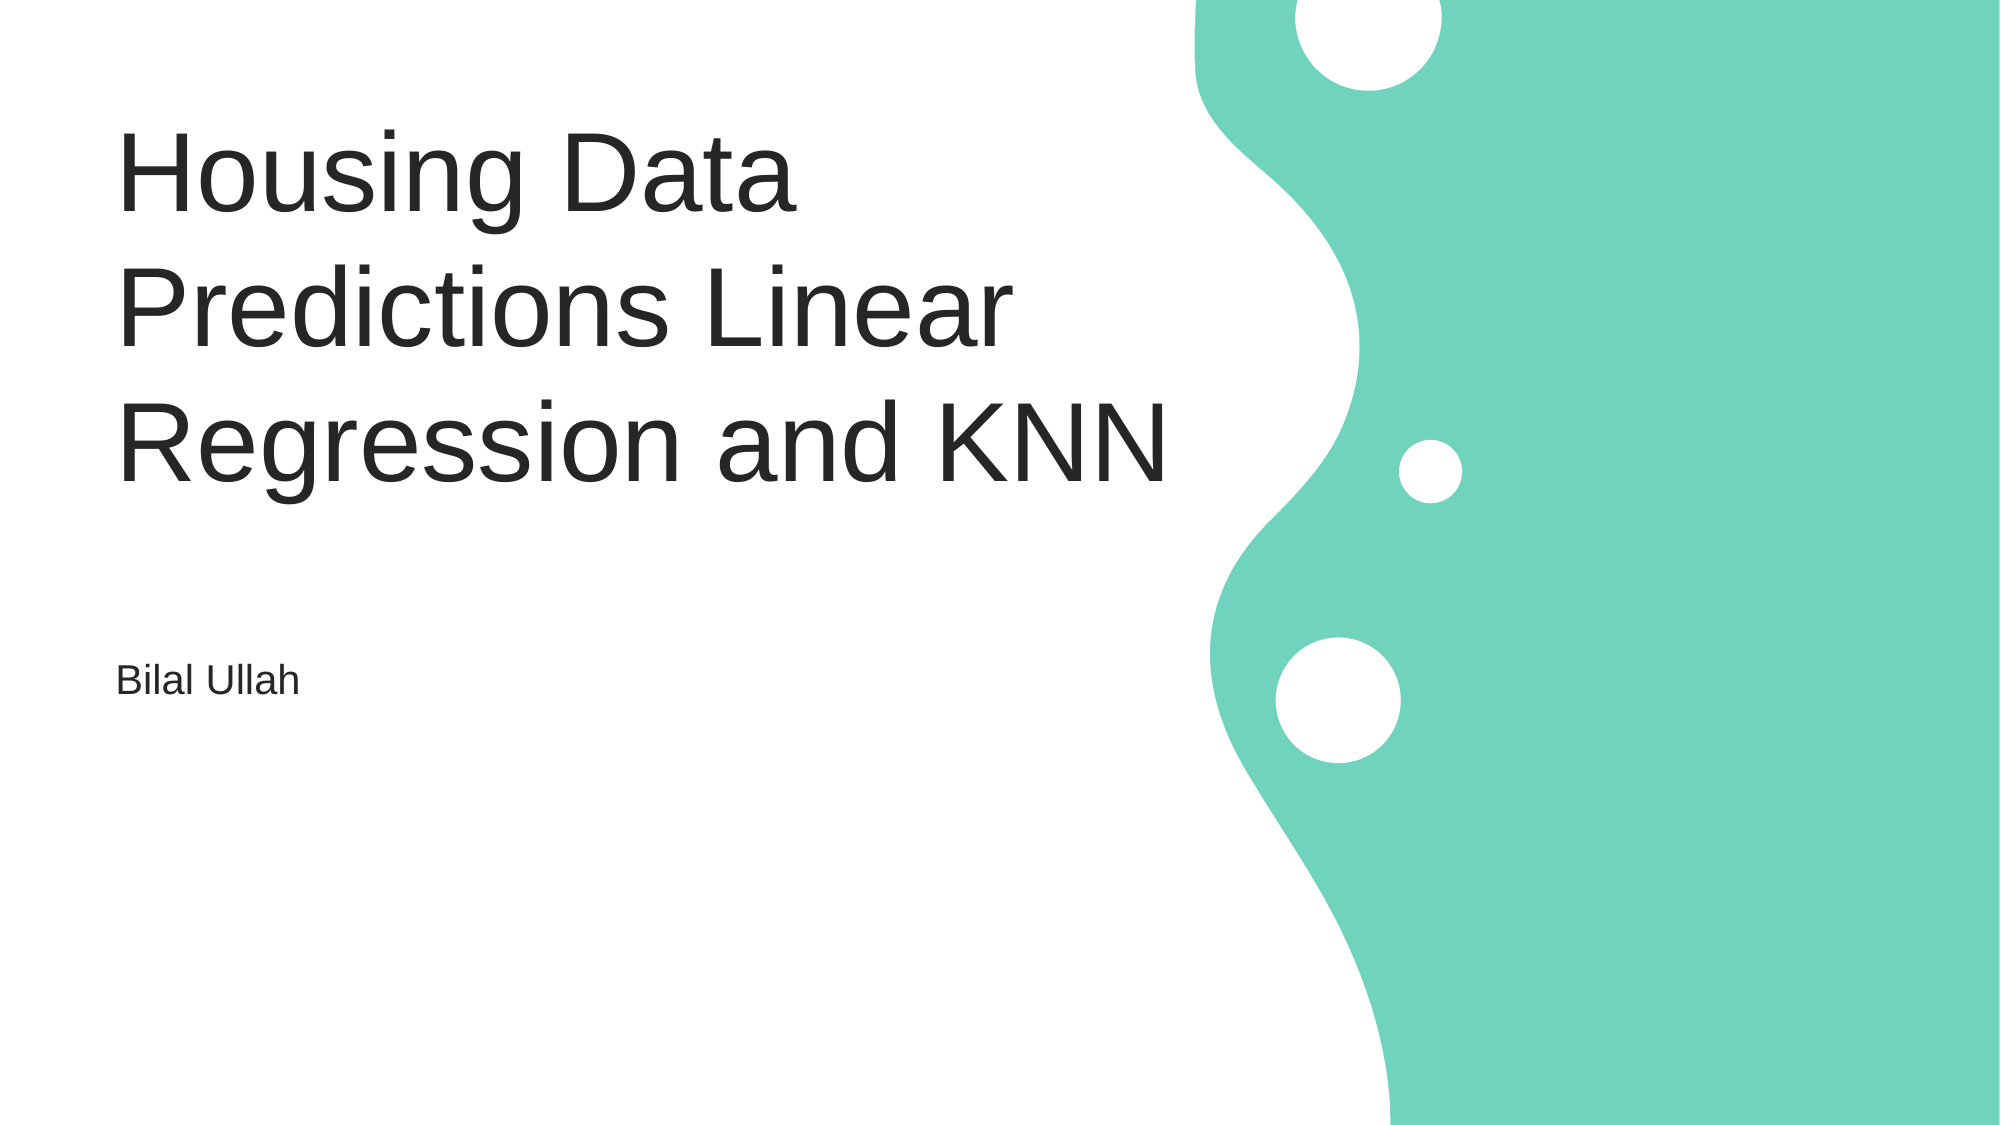

# Housing Data Predictions Linear Regression and KNN

Bilal Ullah